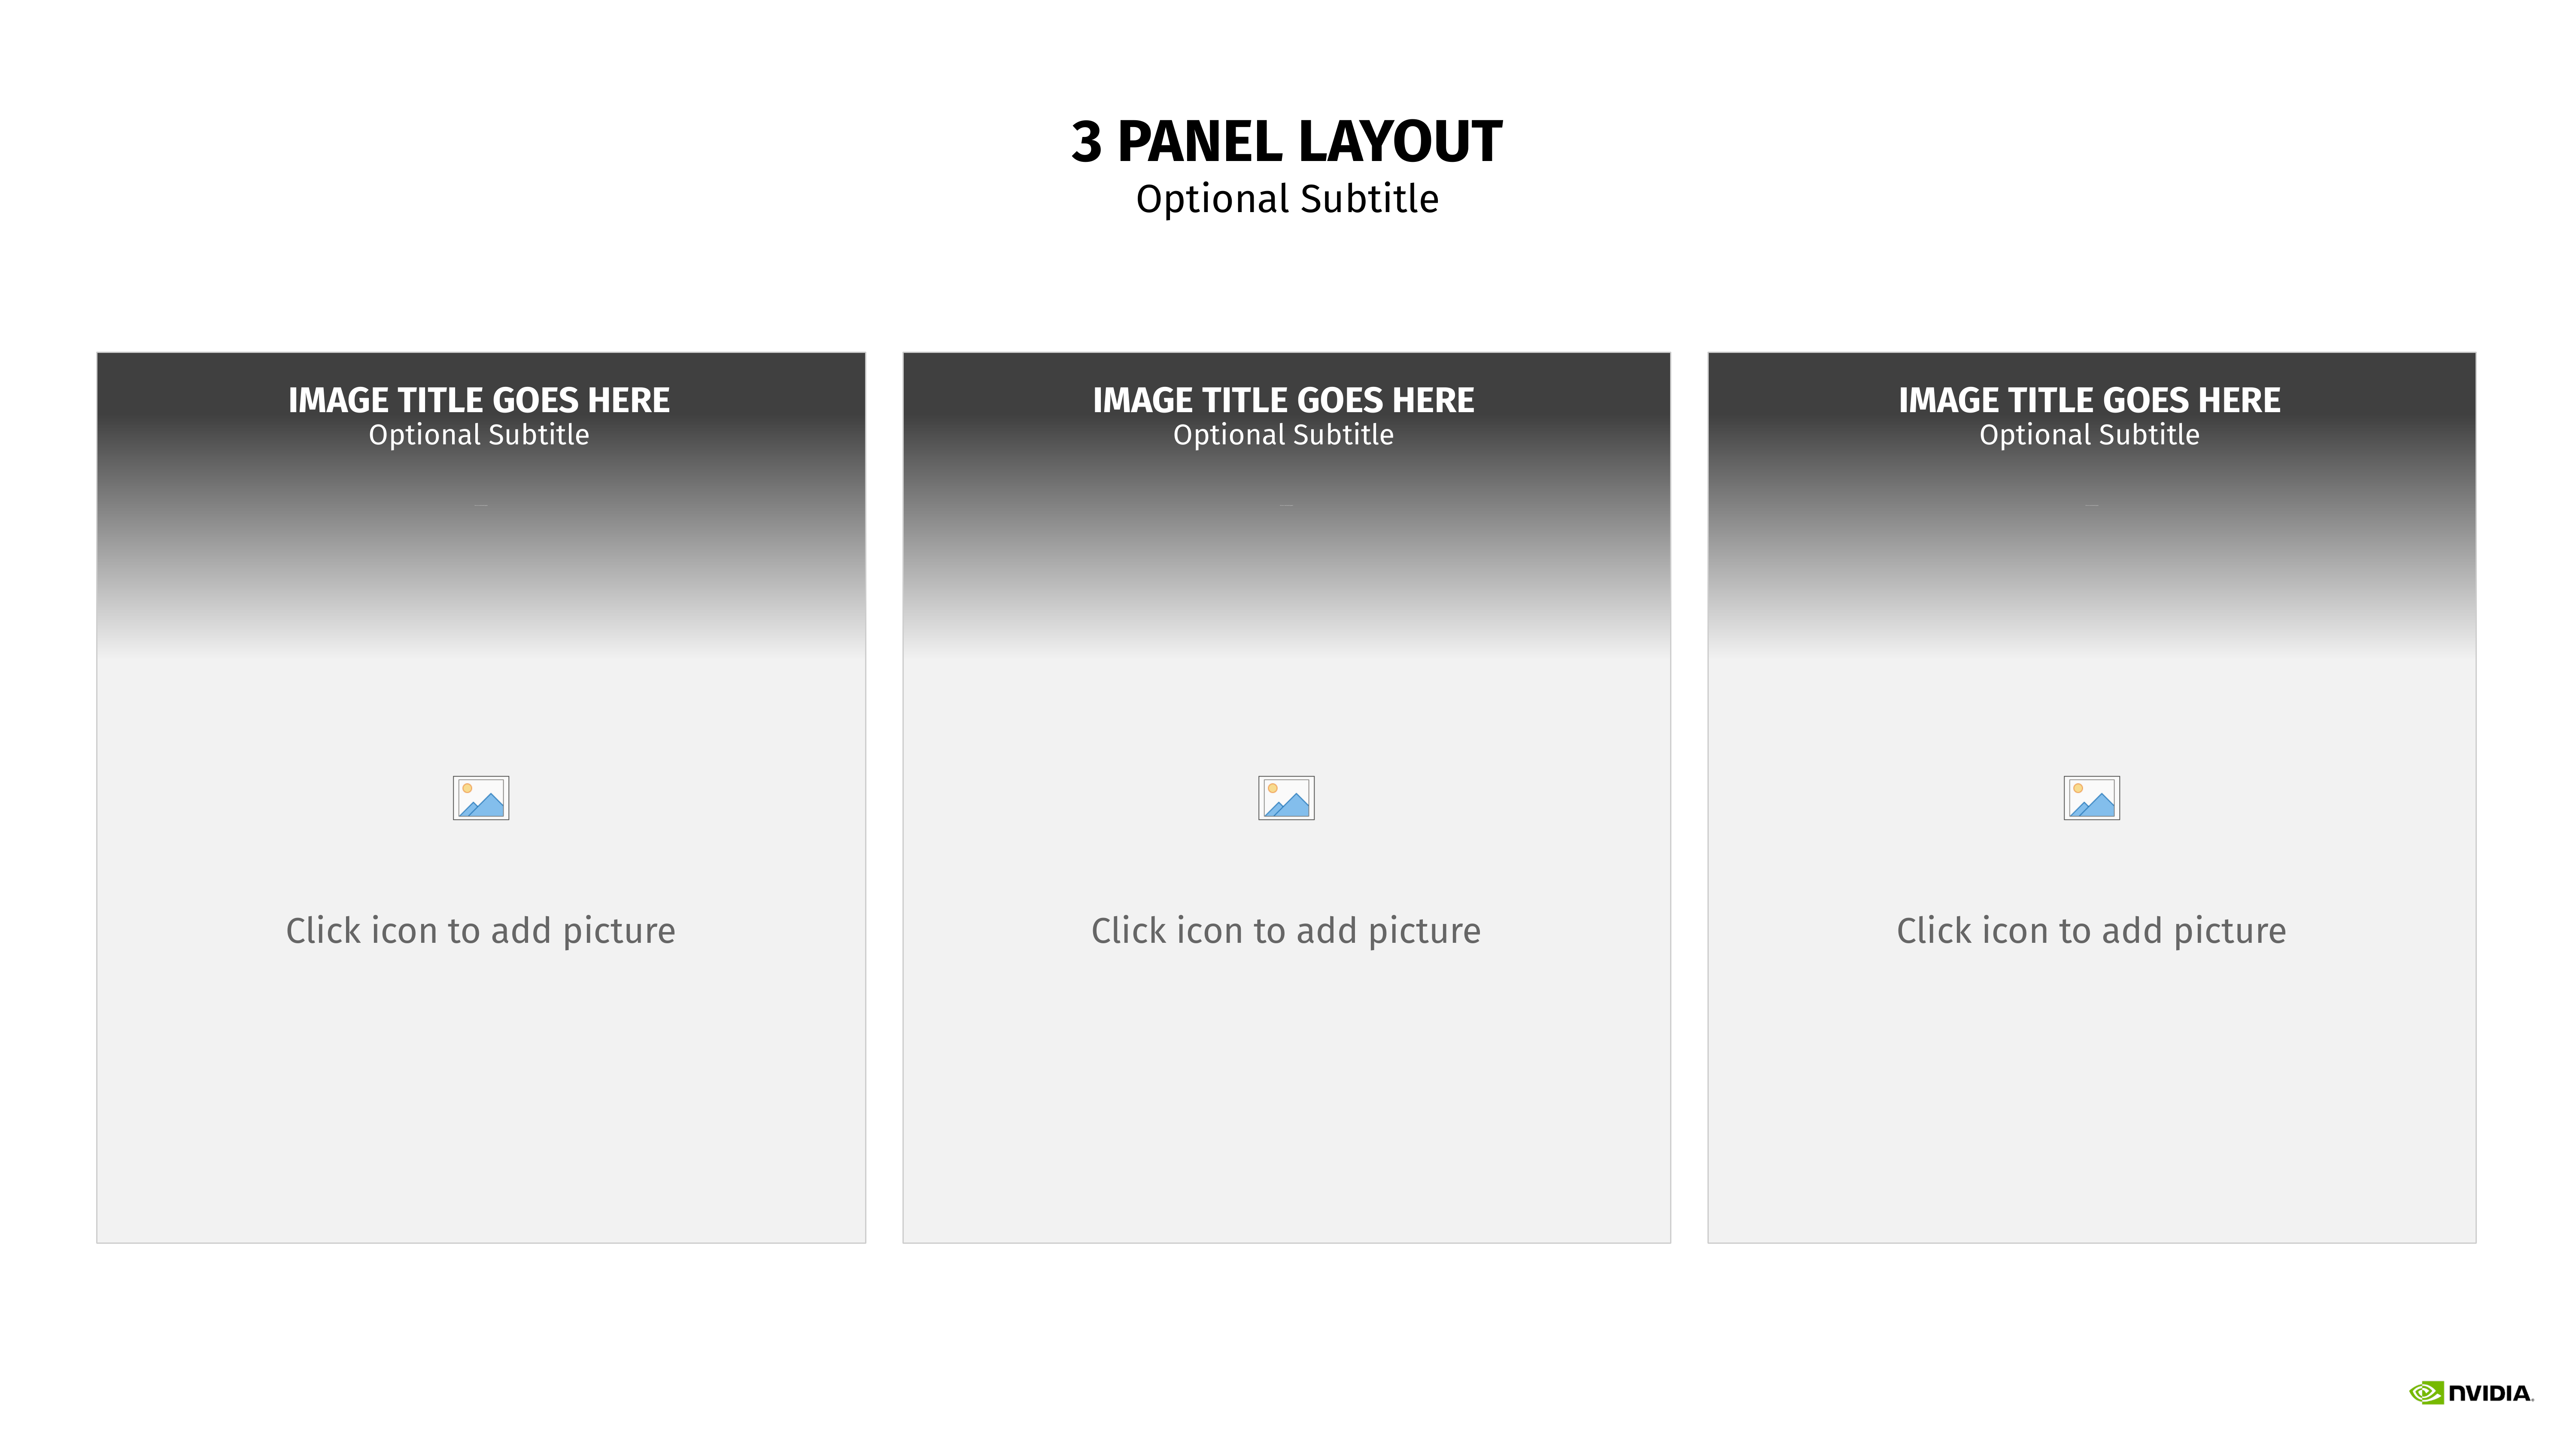

# 3 panel layout
Optional Subtitle

Image title goes here

Image title goes here

Image title goes here
Optional Subtitle

Optional Subtitle
Optional Subtitle